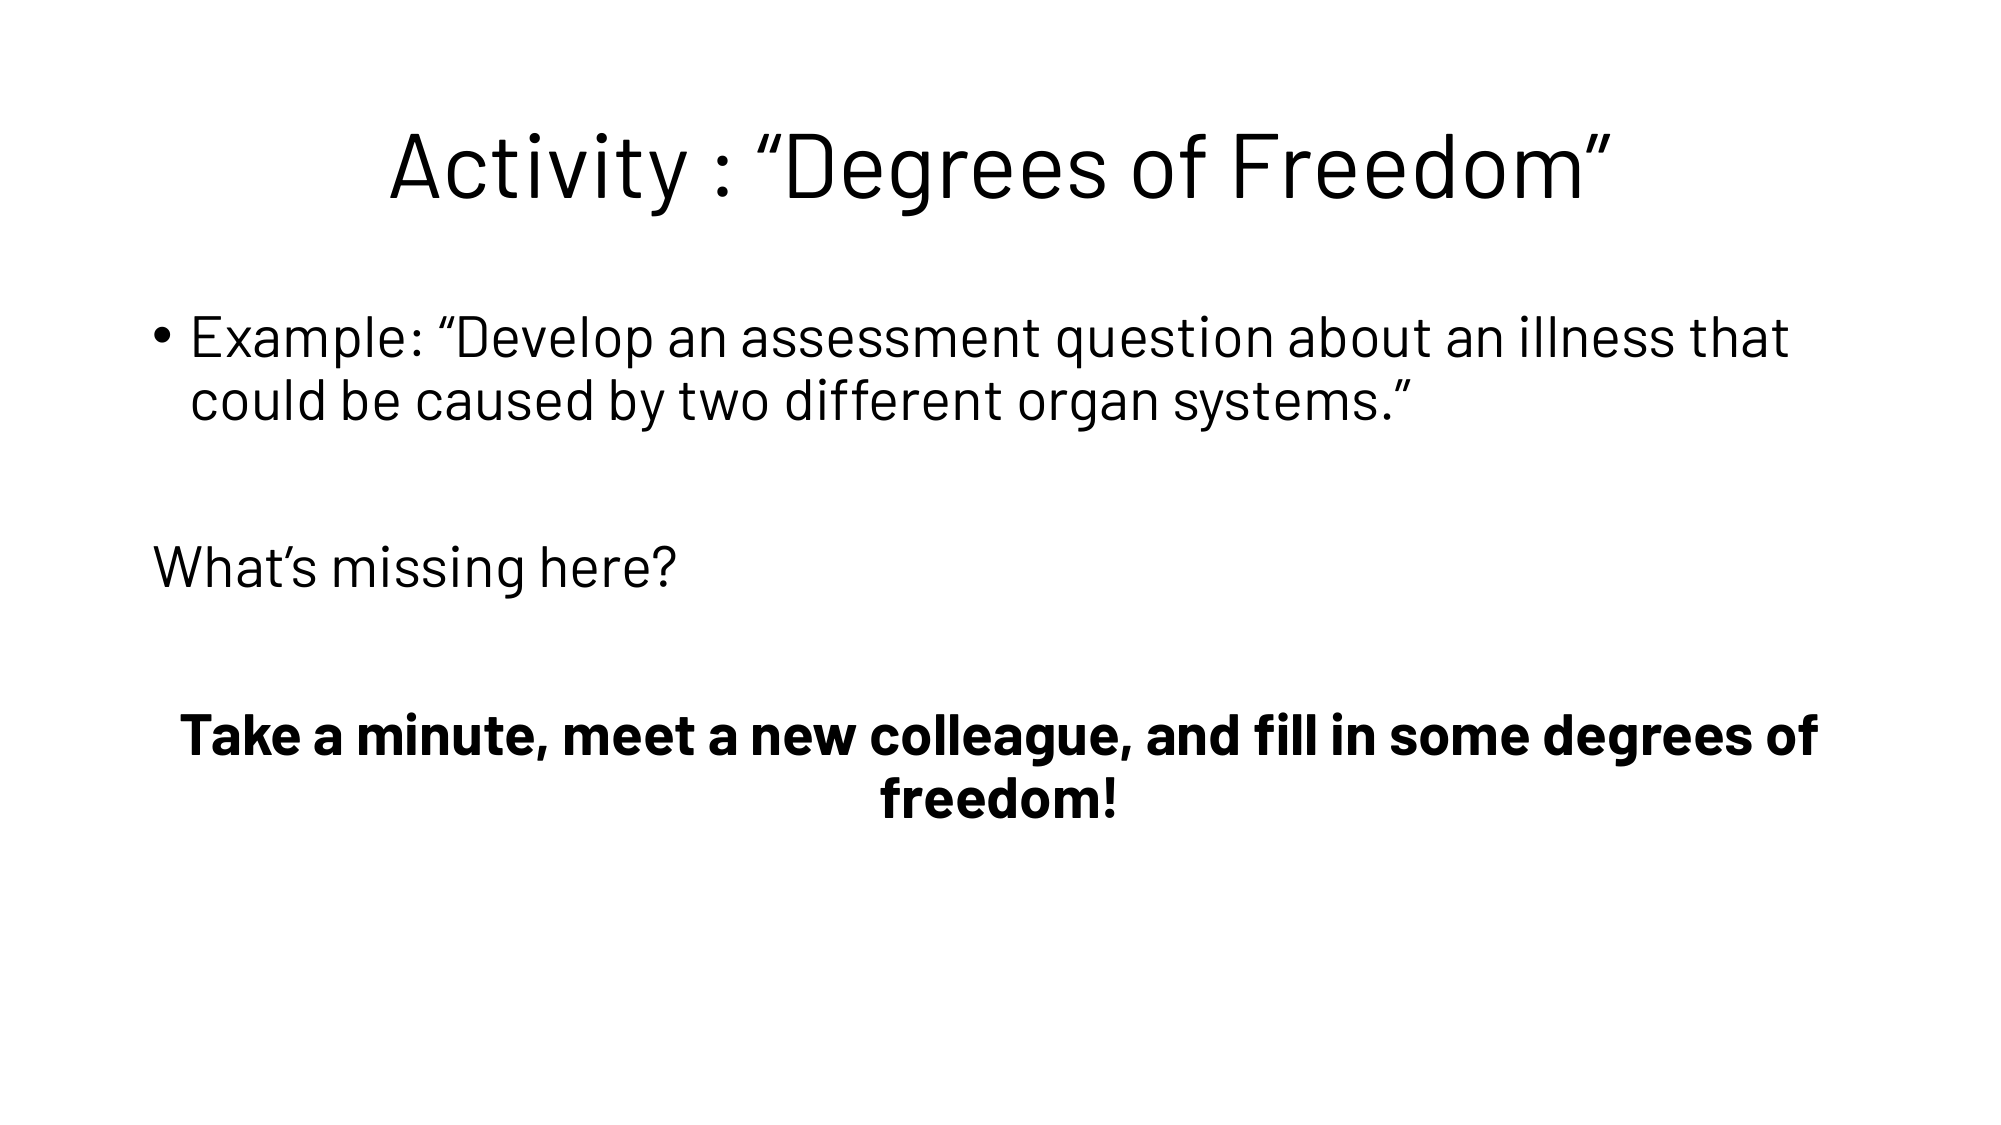

# Activity : “Degrees of Freedom”
Example: “Develop an assessment question about an illness that could be caused by two different organ systems.”

What’s missing here?

Take a minute, meet a new colleague, and fill in some degrees of freedom!